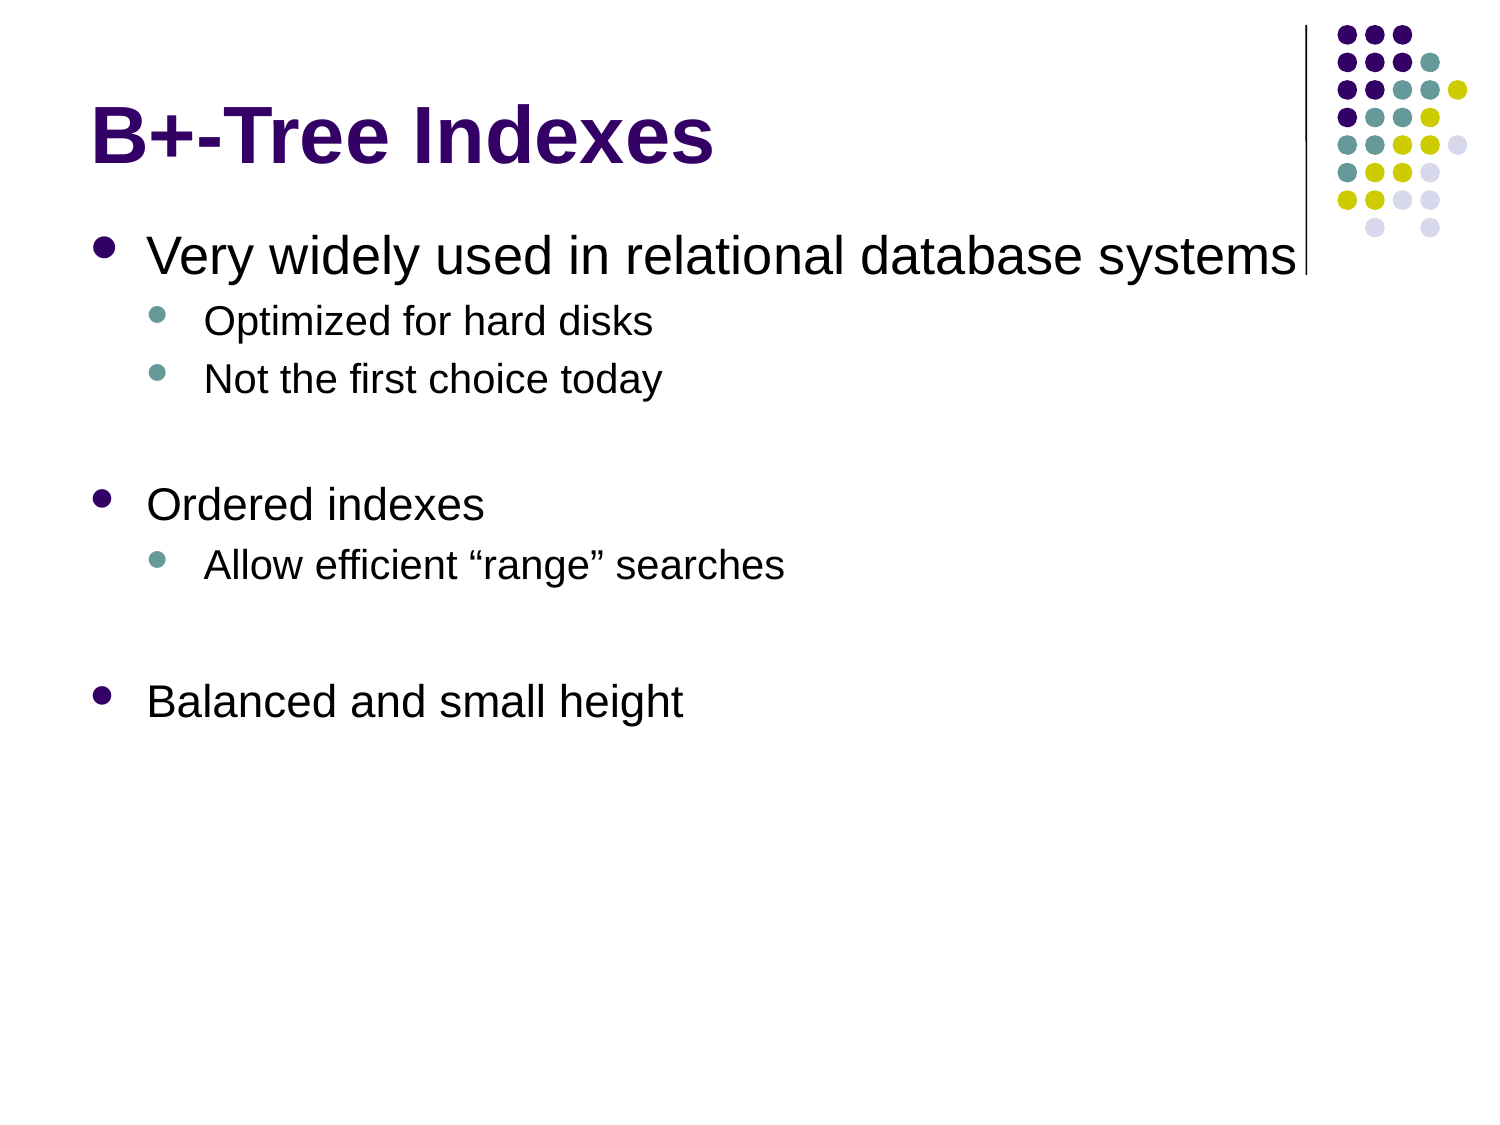

# B+-Tree Indexes
Very widely used in relational database systems
Optimized for hard disks
Not the first choice today

Ordered indexes
Allow efficient “range” searches

Balanced and small height